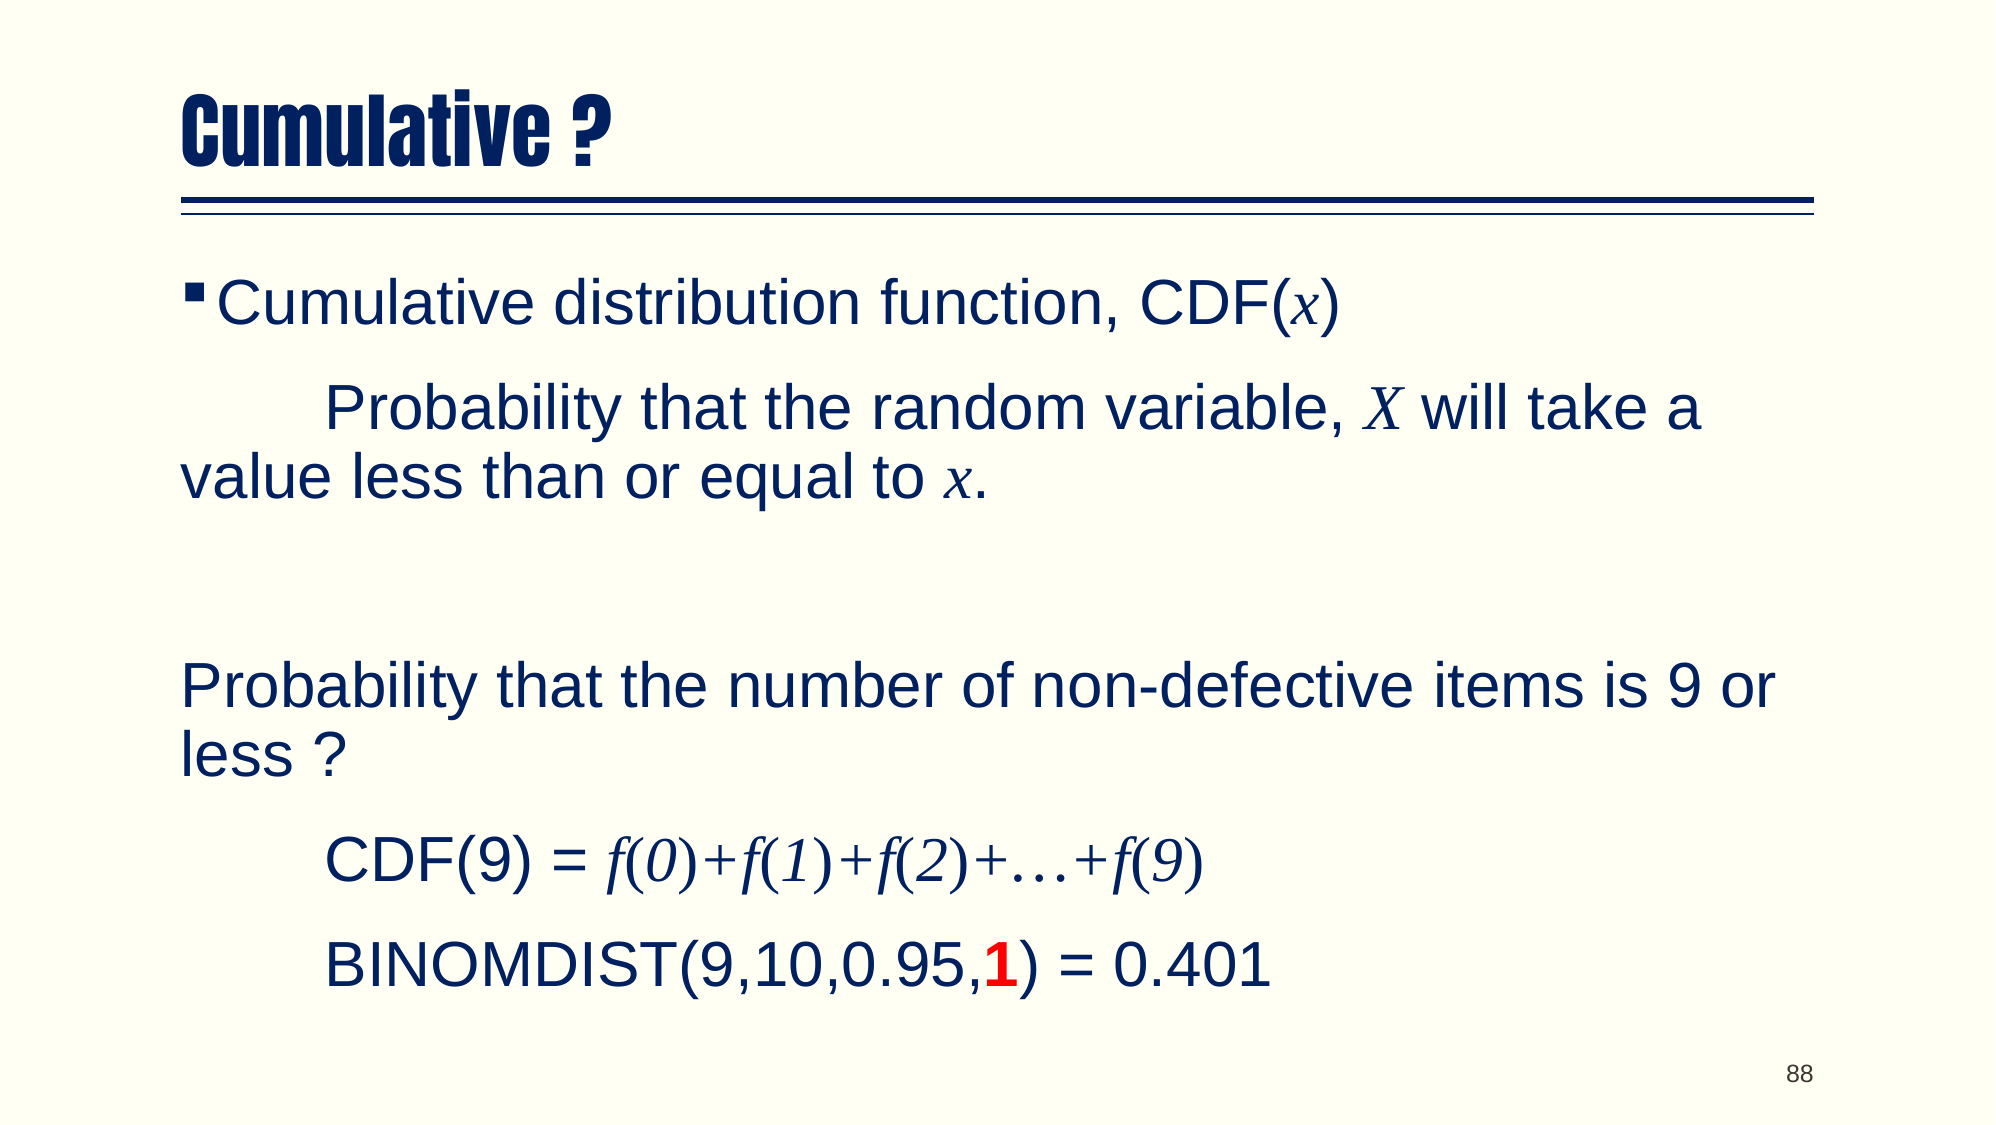

# Cumulative ?
Cumulative distribution function, CDF(x)
	Probability that the random variable, X will take a value less than or equal to x.

Probability that the number of non-defective items is 9 or less ?
	CDF(9) = f(0)+f(1)+f(2)+…+f(9)
	BINOMDIST(9,10,0.95,1) = 0.401
88